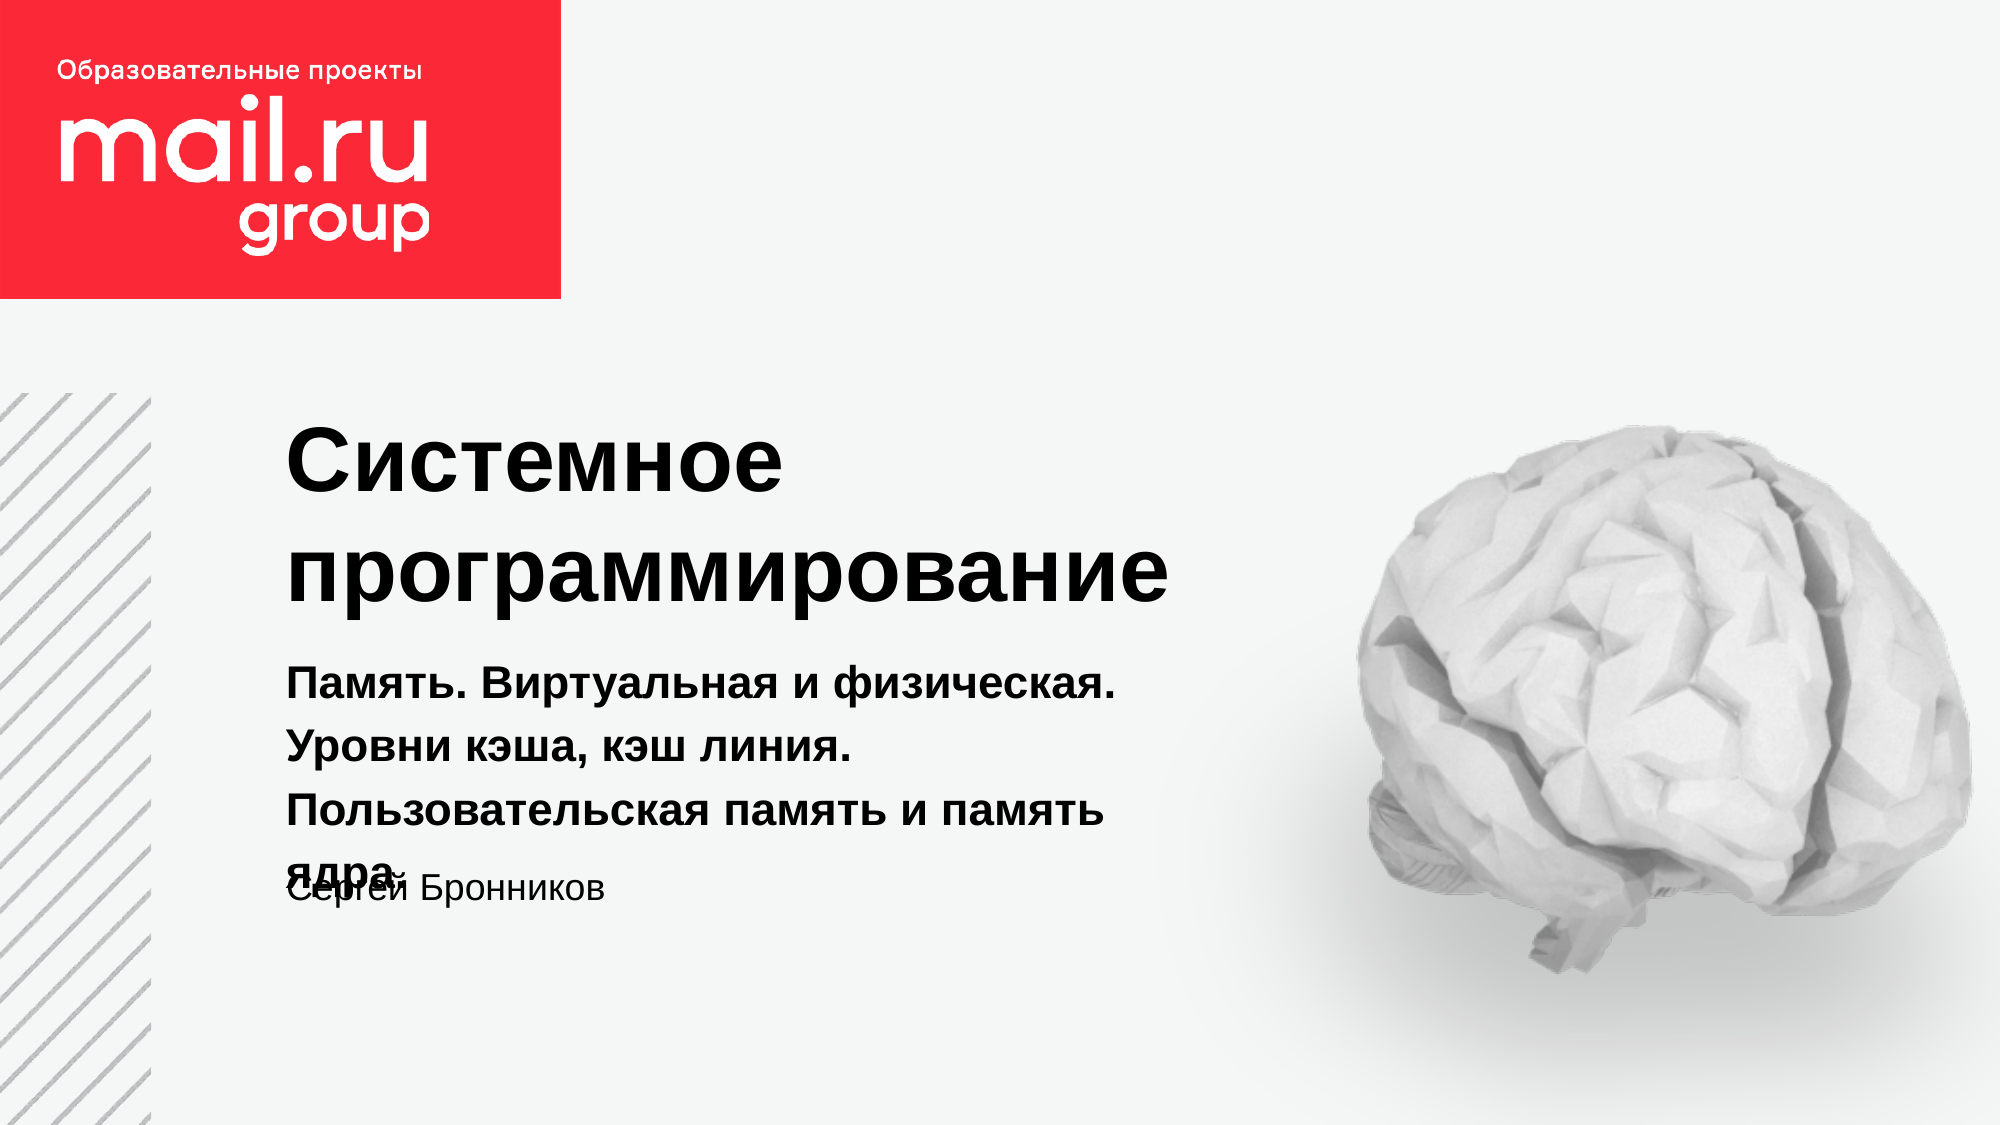

Системное программирование
Память. Виртуальная и физическая. Уровни кэша, кэш линия. Пользовательская память и память ядра.

Сергей Бронников